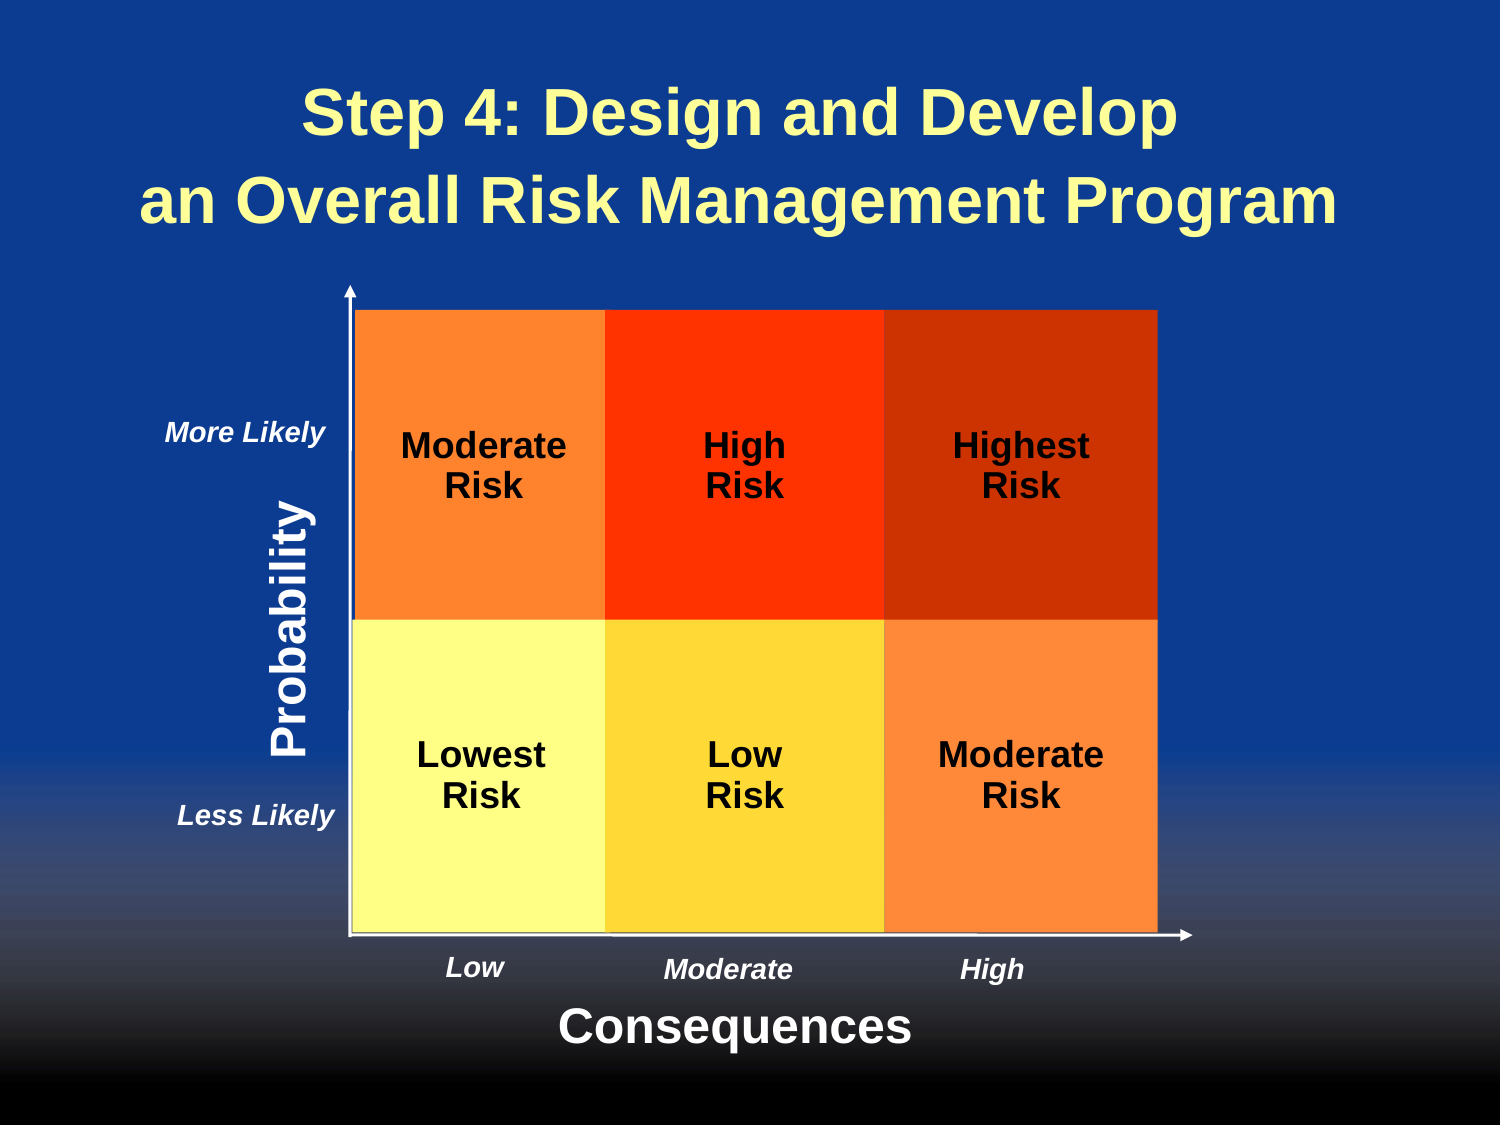

# Step 4: Design and Develop an Overall Risk Management Program

Moderate
Risk
High
Risk
Highest
Risk
More Likely
Probability
Less Likely
Lowest
Risk
Low
Risk
Moderate
Risk
Low
Moderate
High
Consequences